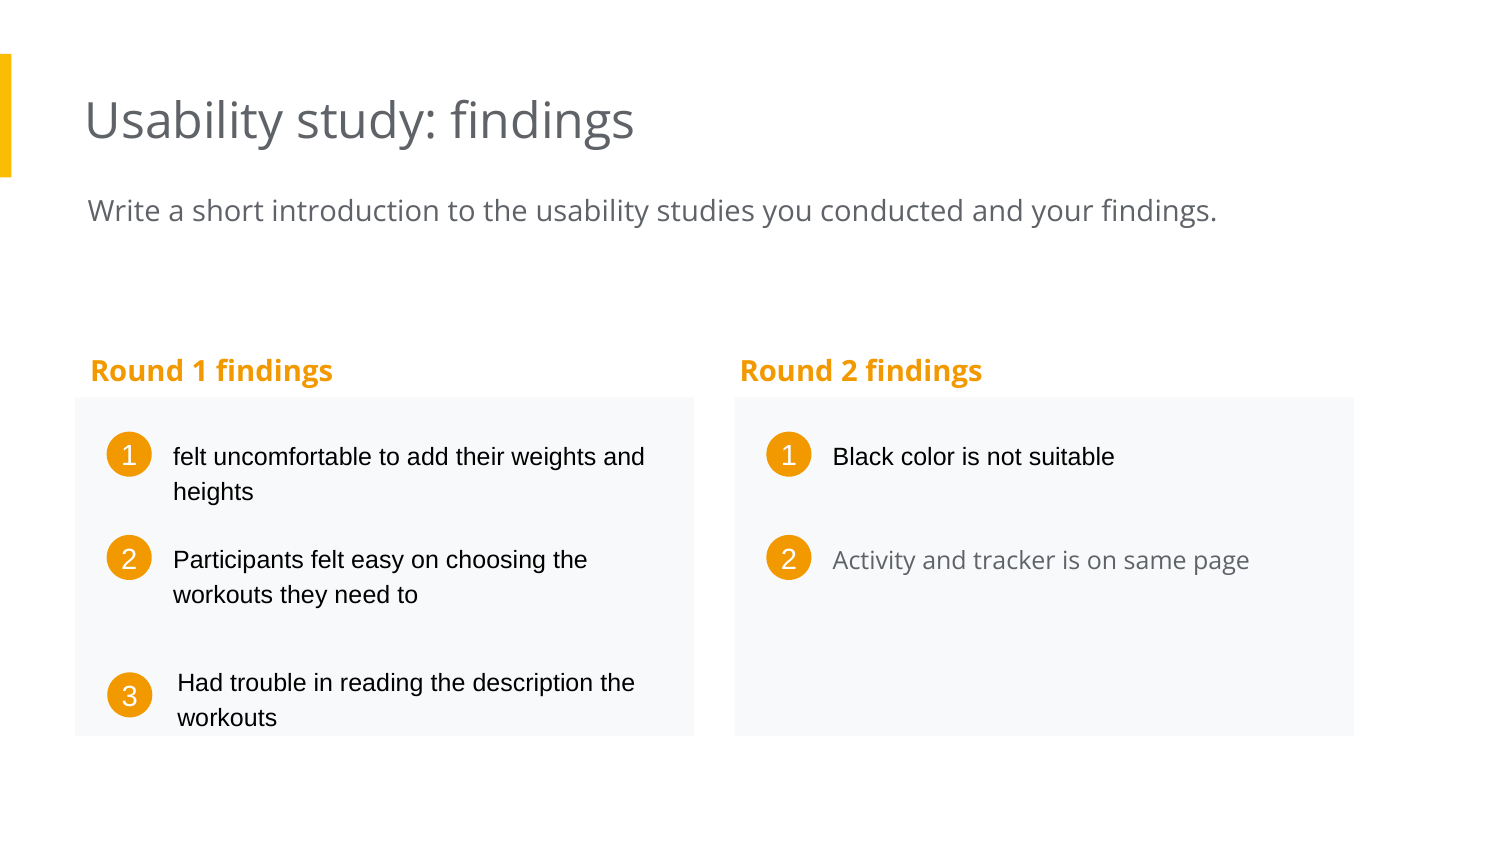

Usability study: findings
Write a short introduction to the usability studies you conducted and your findings.

Round 1 findings
Round 2 findings

felt uncomfortable to add their weights and heights
Black color is not suitable
1
1
Participants felt easy on choosing the workouts they need to
Activity and tracker is on same page
2
2
Had trouble in reading the description the workouts
3